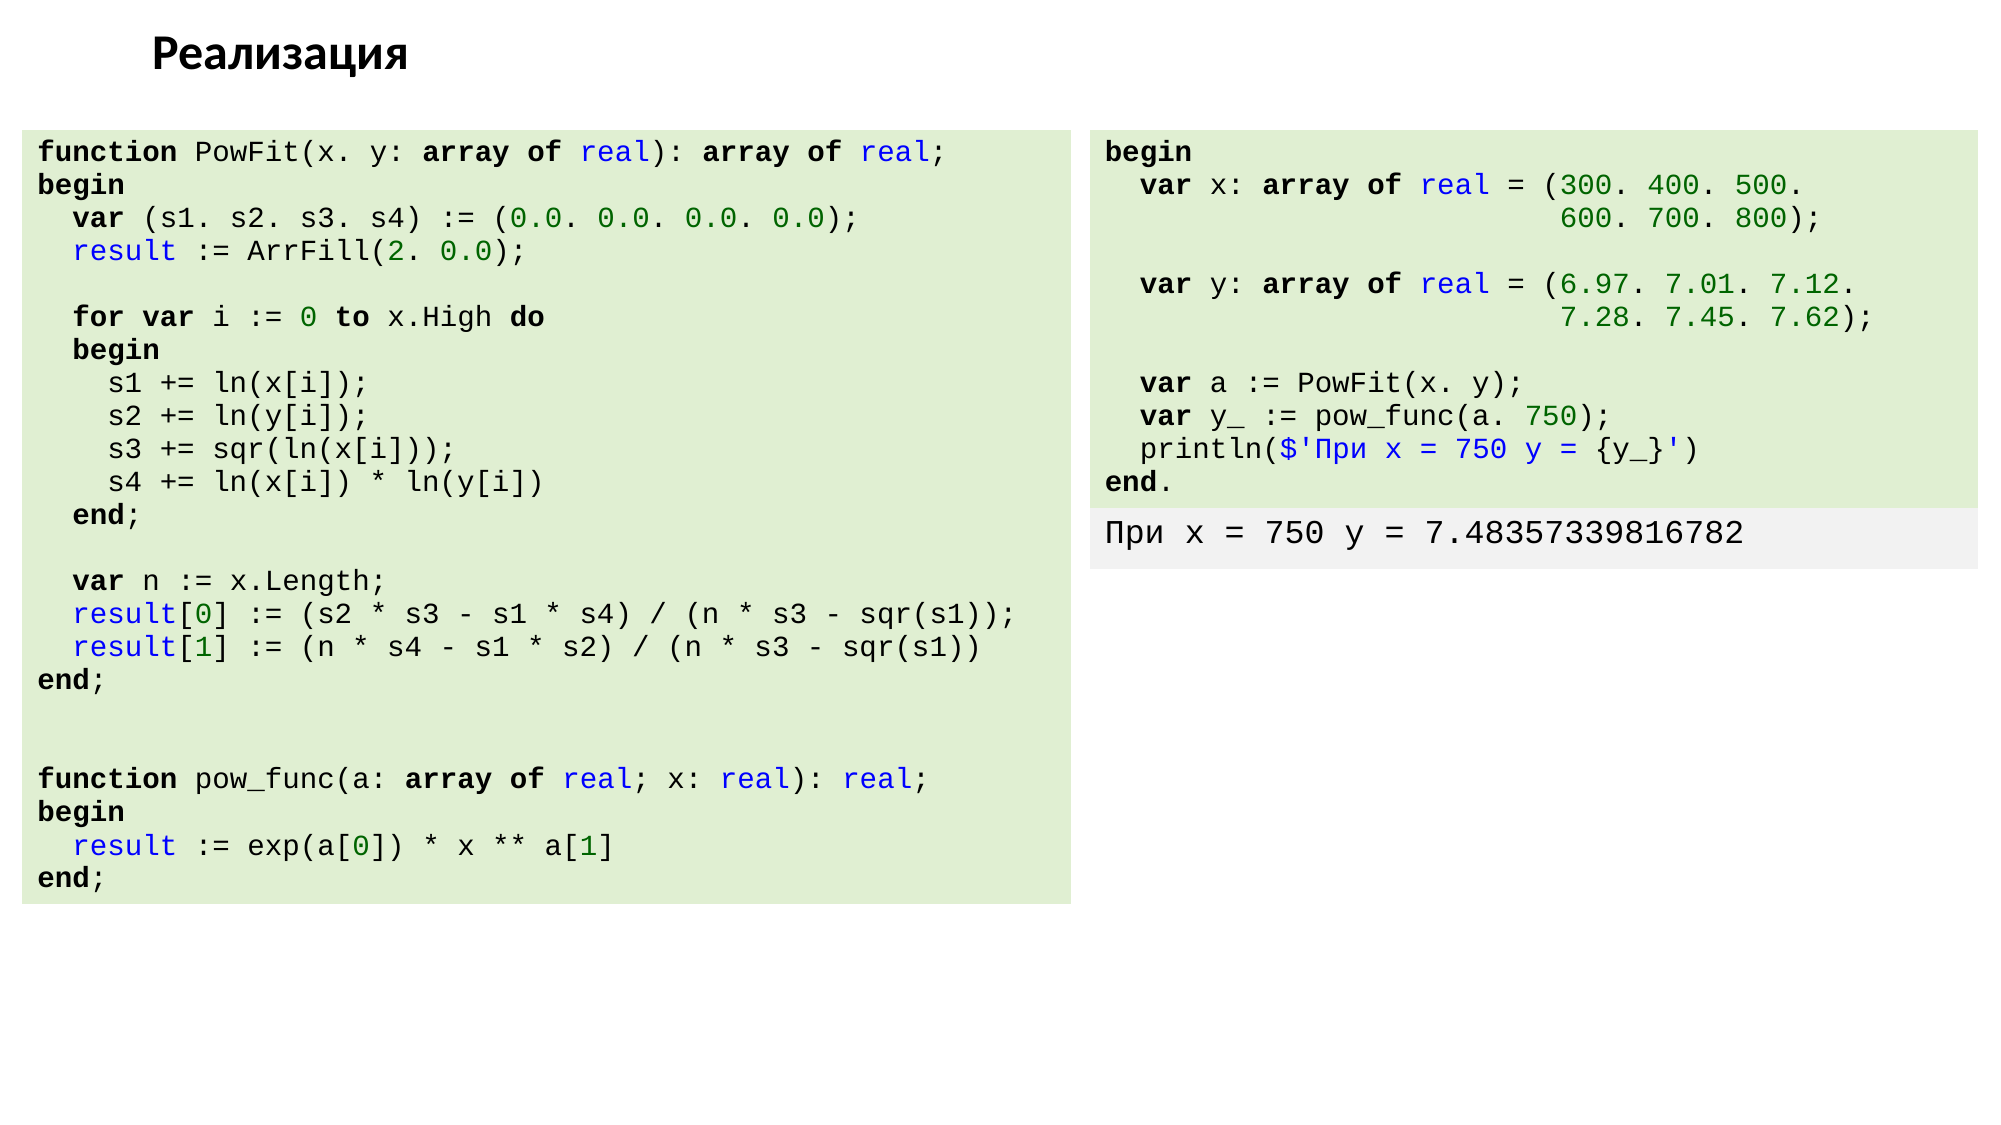

# Реализация
| function PowFit(x. y: array of real): array of real; begin var (s1. s2. s3. s4) := (0.0. 0.0. 0.0. 0.0); result := ArrFill(2. 0.0); for var i := 0 to x.High do begin s1 += ln(x[i]); s2 += ln(y[i]); s3 += sqr(ln(x[i])); s4 += ln(x[i]) \* ln(y[i]) end; var n := x.Length; result[0] := (s2 \* s3 - s1 \* s4) / (n \* s3 - sqr(s1)); result[1] := (n \* s4 - s1 \* s2) / (n \* s3 - sqr(s1)) end; function pow\_func(a: array of real; x: real): real; begin result := exp(a[0]) \* x \*\* a[1] end; |
| --- |
| begin var x: array of real = (300. 400. 500. 600. 700. 800); var y: array of real = (6.97. 7.01. 7.12. 7.28. 7.45. 7.62); var a := PowFit(x. y); var y\_ := pow\_func(a. 750); println($'При x = 750 y = {y\_}') end. |
| --- |
| При x = 750 y = 7.48357339816782 |